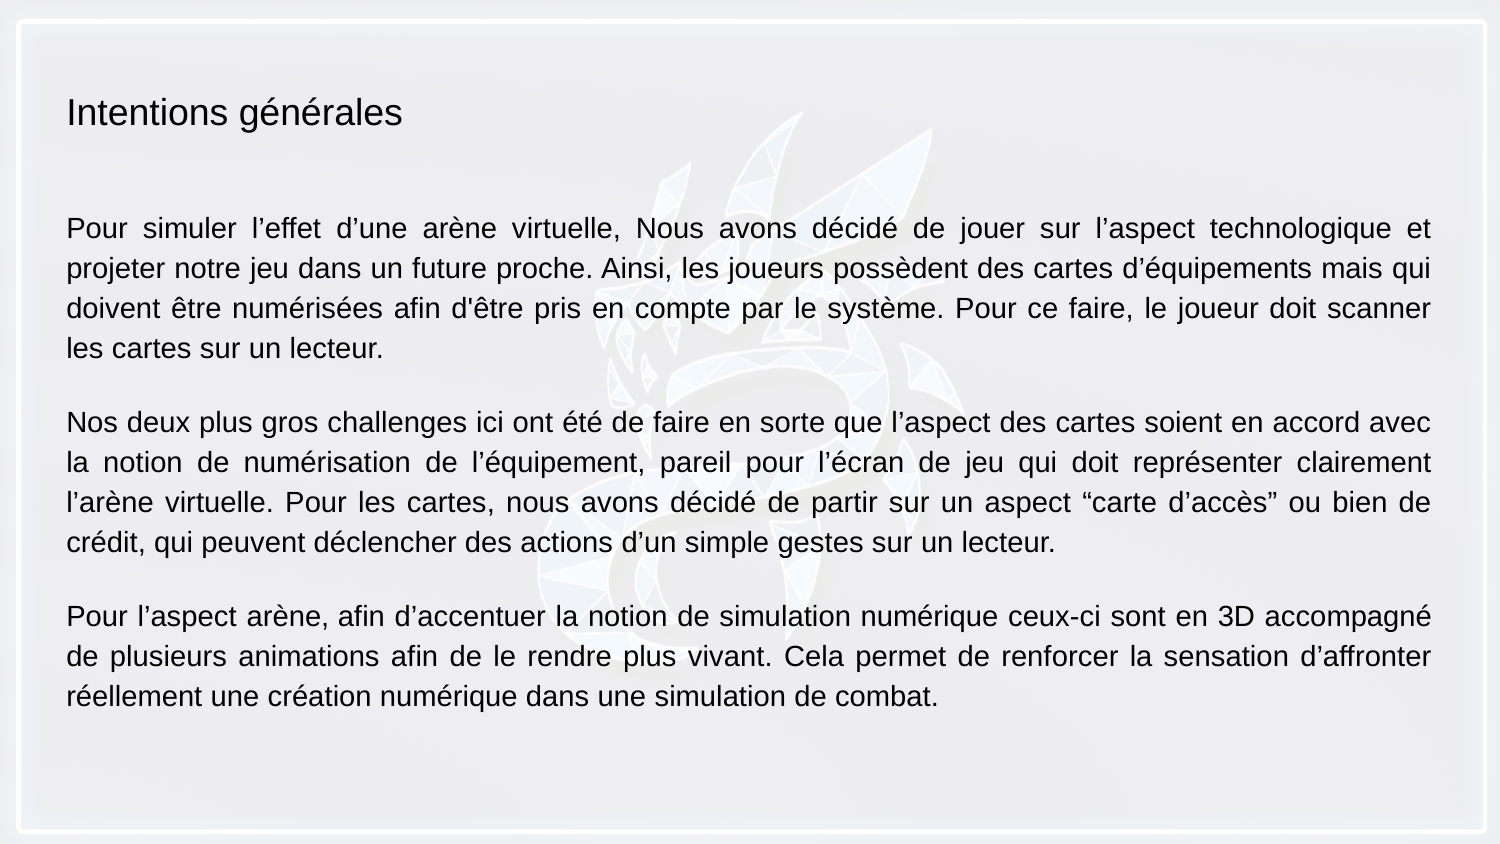

Intentions générales
Pour simuler l’effet d’une arène virtuelle, Nous avons décidé de jouer sur l’aspect technologique et projeter notre jeu dans un future proche. Ainsi, les joueurs possèdent des cartes d’équipements mais qui doivent être numérisées afin d'être pris en compte par le système. Pour ce faire, le joueur doit scanner les cartes sur un lecteur.
Nos deux plus gros challenges ici ont été de faire en sorte que l’aspect des cartes soient en accord avec la notion de numérisation de l’équipement, pareil pour l’écran de jeu qui doit représenter clairement l’arène virtuelle. Pour les cartes, nous avons décidé de partir sur un aspect “carte d’accès” ou bien de crédit, qui peuvent déclencher des actions d’un simple gestes sur un lecteur.
Pour l’aspect arène, afin d’accentuer la notion de simulation numérique ceux-ci sont en 3D accompagné de plusieurs animations afin de le rendre plus vivant. Cela permet de renforcer la sensation d’affronter réellement une création numérique dans une simulation de combat.